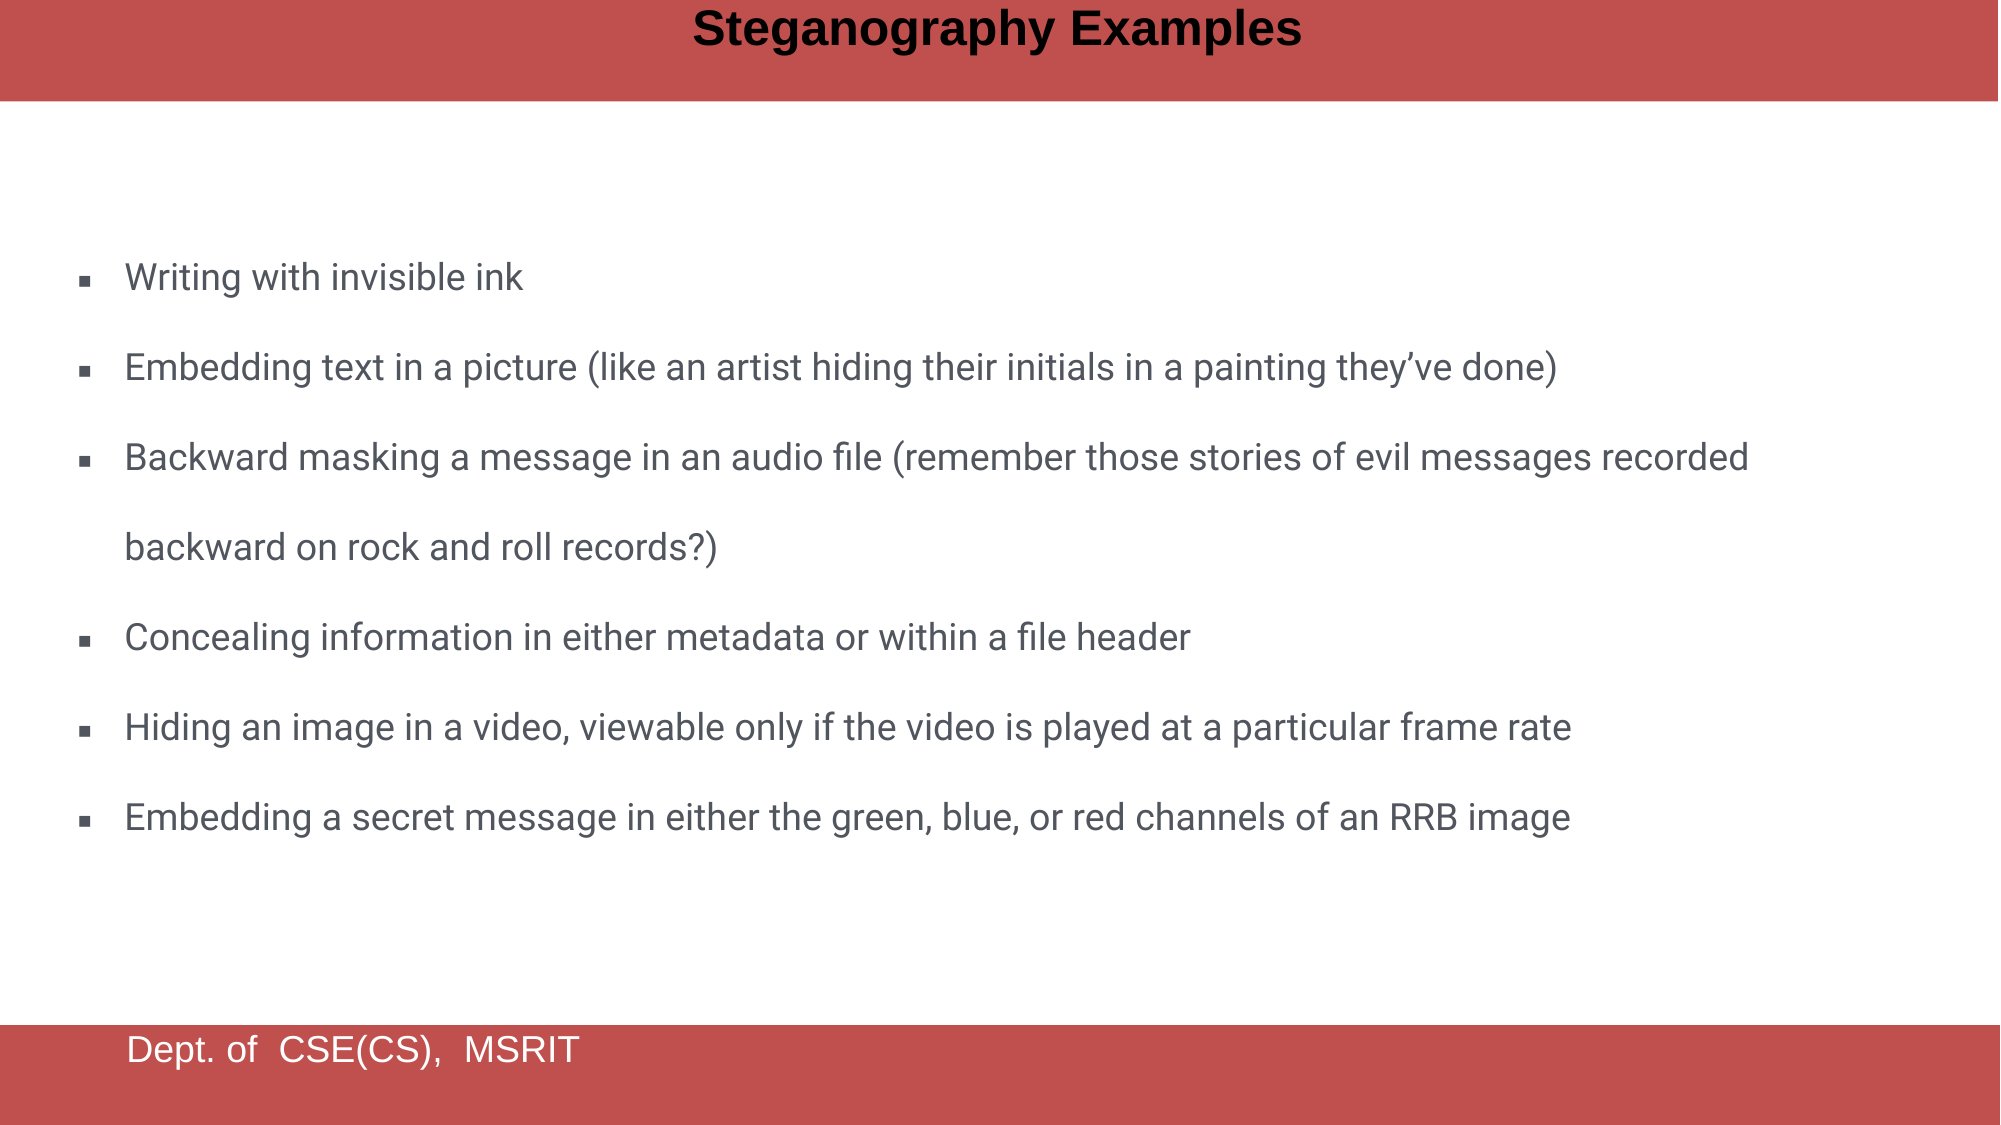

Steganography Examples

Writing with invisible ink
Embedding text in a picture (like an artist hiding their initials in a painting they’ve done)
Backward masking a message in an audio file (remember those stories of evil messages recorded backward on rock and roll records?)
Concealing information in either metadata or within a file header
Hiding an image in a video, viewable only if the video is played at a particular frame rate
Embedding a secret message in either the green, blue, or red channels of an RRB image

Dept. of  CSE(CS),  MSRIT